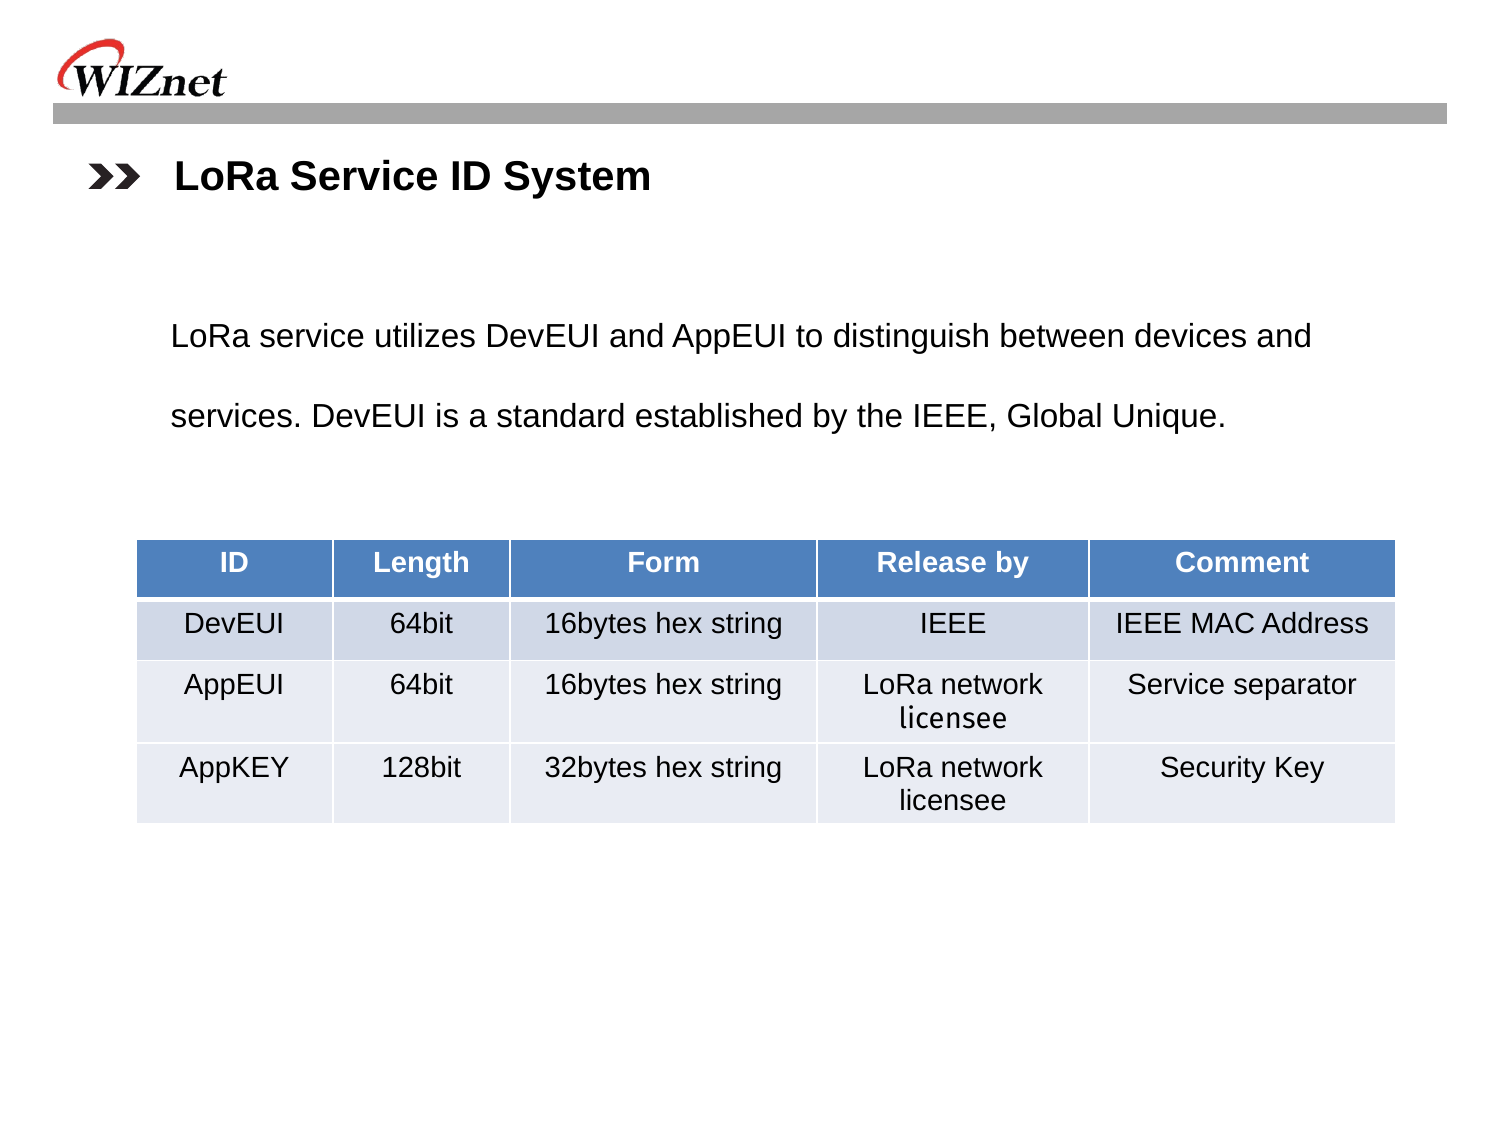

LoRa Service ID System
LoRa service utilizes DevEUI and AppEUI to distinguish between devices and services. DevEUI is a standard established by the IEEE, Global Unique.
| ID | Length | Form | Release by | Comment |
| --- | --- | --- | --- | --- |
| DevEUI | 64bit | 16bytes hex string | IEEE | IEEE MAC Address |
| AppEUI | 64bit | 16bytes hex string | LoRa network licensee | Service separator |
| AppKEY | 128bit | 32bytes hex string | LoRa network licensee | Security Key |